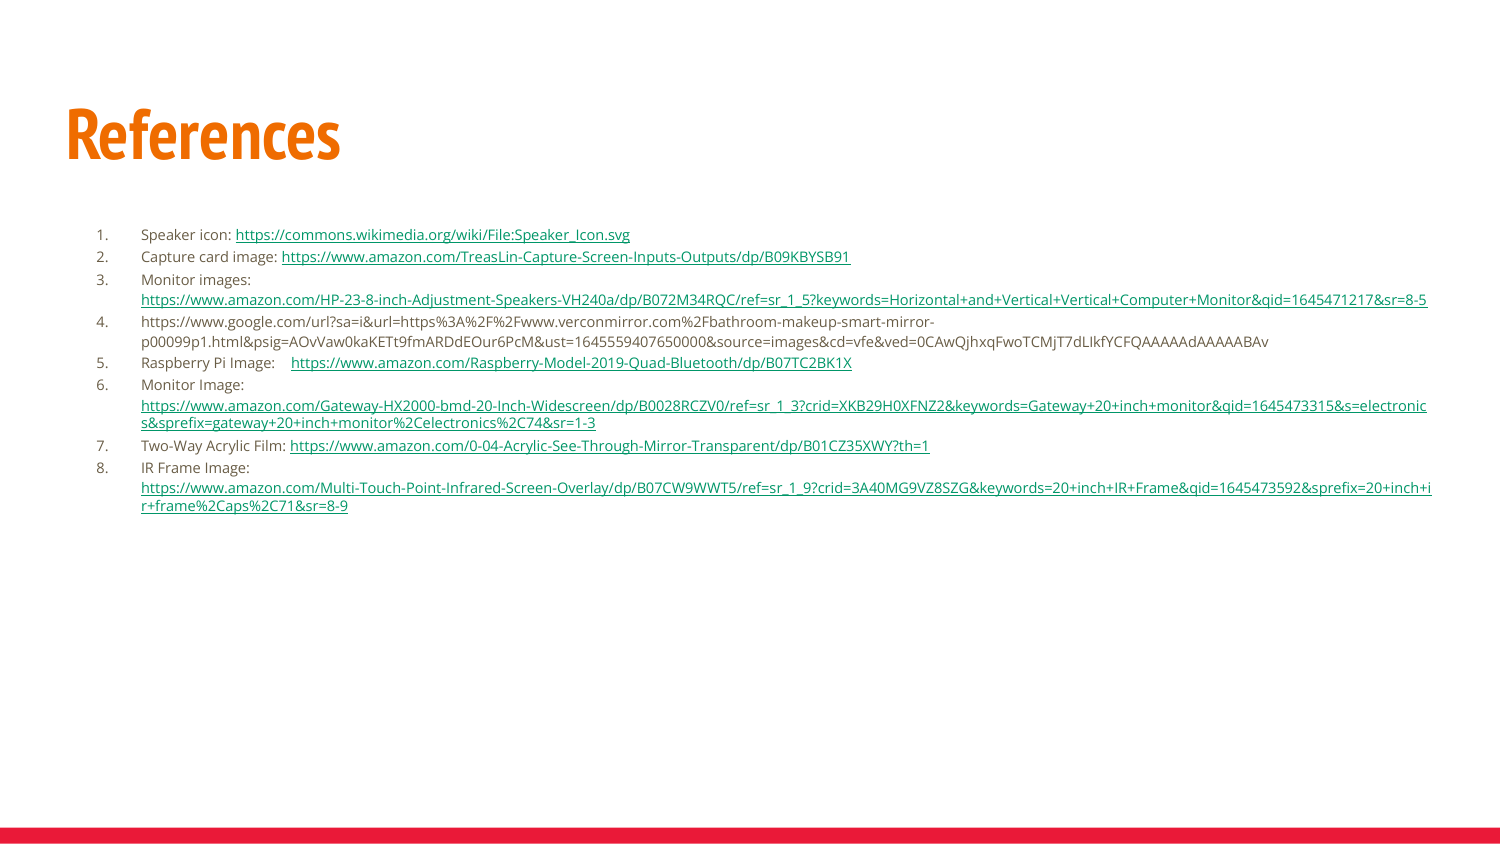

# References
Speaker icon: https://commons.wikimedia.org/wiki/File:Speaker_Icon.svg
Capture card image: https://www.amazon.com/TreasLin-Capture-Screen-Inputs-Outputs/dp/B09KBYSB91
Monitor images: https://www.amazon.com/HP-23-8-inch-Adjustment-Speakers-VH240a/dp/B072M34RQC/ref=sr_1_5?keywords=Horizontal+and+Vertical+Vertical+Computer+Monitor&qid=1645471217&sr=8-5
https://www.google.com/url?sa=i&url=https%3A%2F%2Fwww.verconmirror.com%2Fbathroom-makeup-smart-mirror-p00099p1.html&psig=AOvVaw0kaKETt9fmARDdEOur6PcM&ust=1645559407650000&source=images&cd=vfe&ved=0CAwQjhxqFwoTCMjT7dLIkfYCFQAAAAAdAAAAABAv
Raspberry Pi Image:	https://www.amazon.com/Raspberry-Model-2019-Quad-Bluetooth/dp/B07TC2BK1X
Monitor Image: https://www.amazon.com/Gateway-HX2000-bmd-20-Inch-Widescreen/dp/B0028RCZV0/ref=sr_1_3?crid=XKB29H0XFNZ2&keywords=Gateway+20+inch+monitor&qid=1645473315&s=electronics&sprefix=gateway+20+inch+monitor%2Celectronics%2C74&sr=1-3
Two-Way Acrylic Film: https://www.amazon.com/0-04-Acrylic-See-Through-Mirror-Transparent/dp/B01CZ35XWY?th=1
IR Frame Image: https://www.amazon.com/Multi-Touch-Point-Infrared-Screen-Overlay/dp/B07CW9WWT5/ref=sr_1_9?crid=3A40MG9VZ8SZG&keywords=20+inch+IR+Frame&qid=1645473592&sprefix=20+inch+ir+frame%2Caps%2C71&sr=8-9